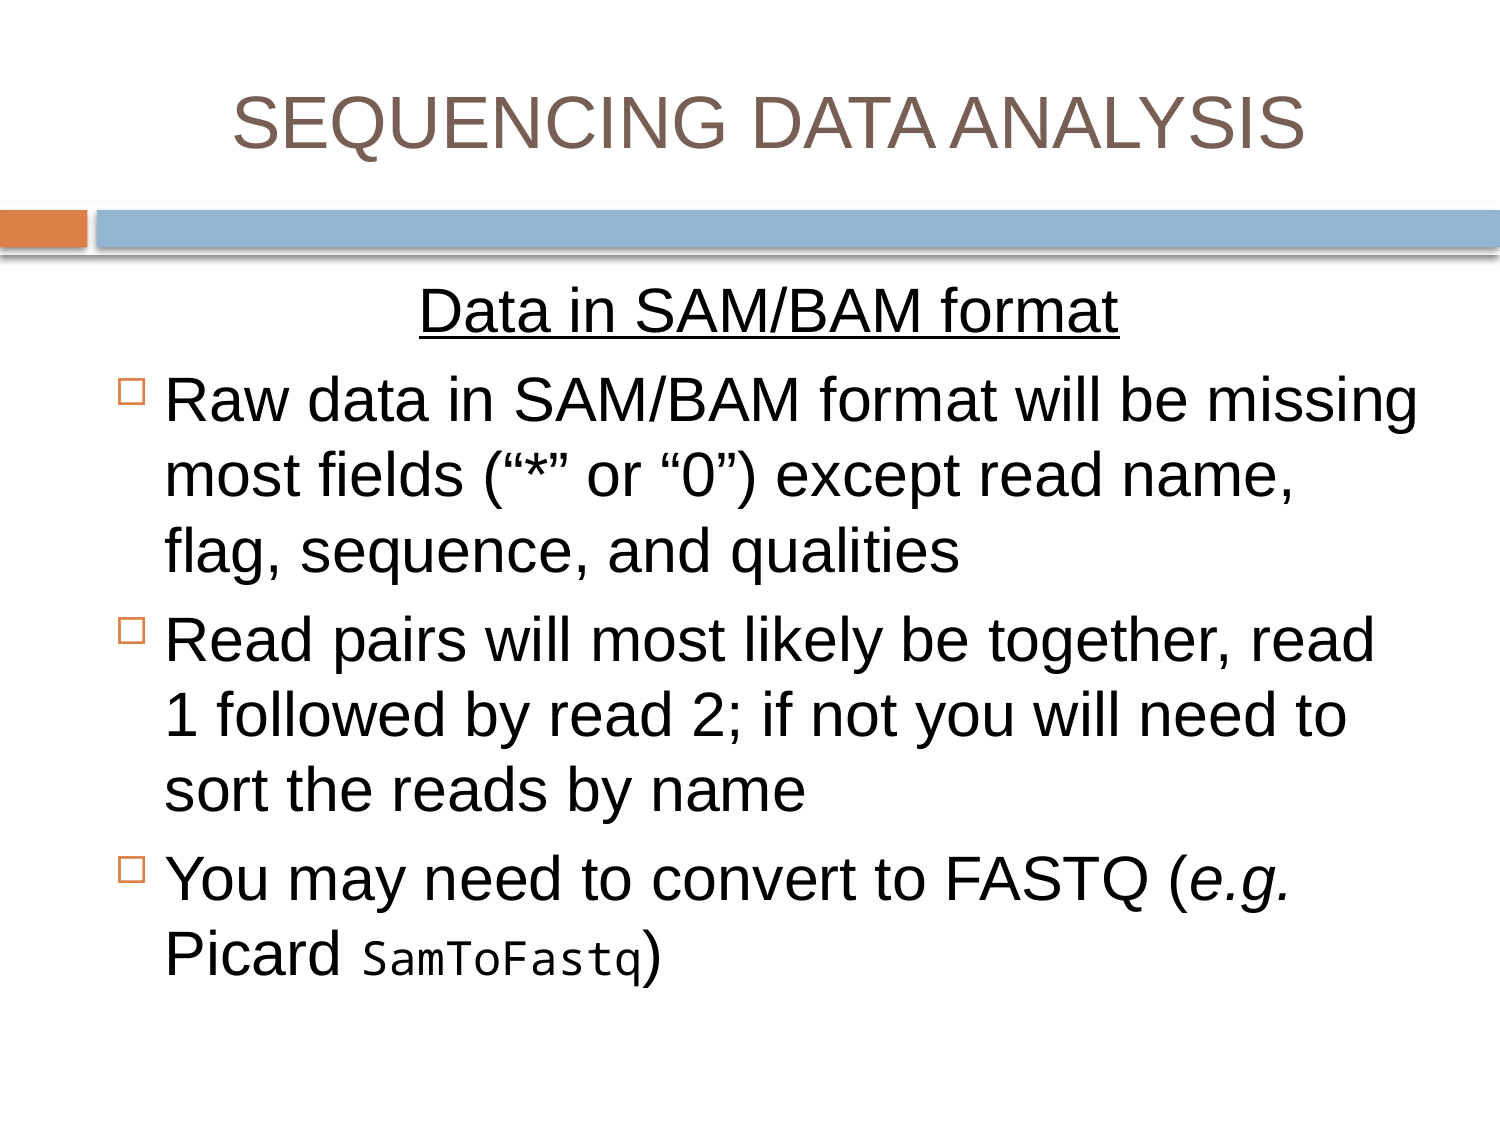

# SEQUENCING DATA ANALYSIS
Data in SAM/BAM format
Raw data in SAM/BAM format will be missing most fields (“*” or “0”) except read name, flag, sequence, and qualities
Read pairs will most likely be together, read 1 followed by read 2; if not you will need to sort the reads by name
You may need to convert to FASTQ (e.g. Picard SamToFastq)